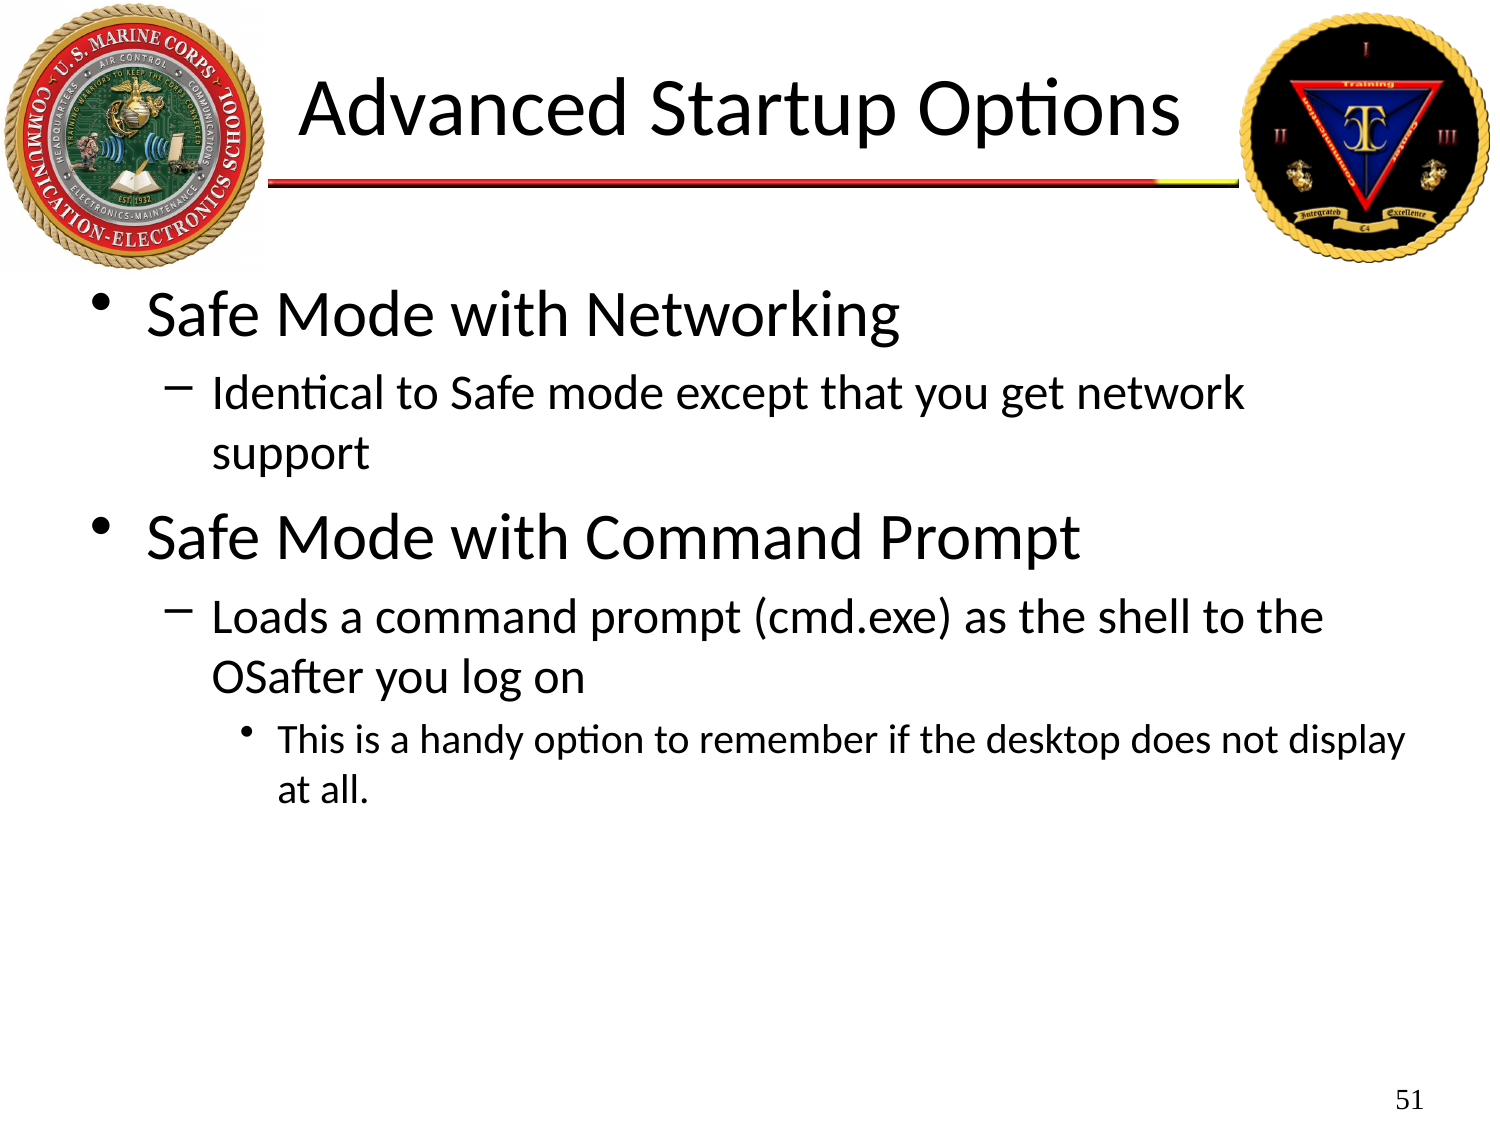

# Advanced Startup Options
Safe Mode with Networking
Identical to Safe mode except that you get network support
Safe Mode with Command Prompt
Loads a command prompt (cmd.exe) as the shell to the OSafter you log on
This is a handy option to remember if the desktop does not display at all.